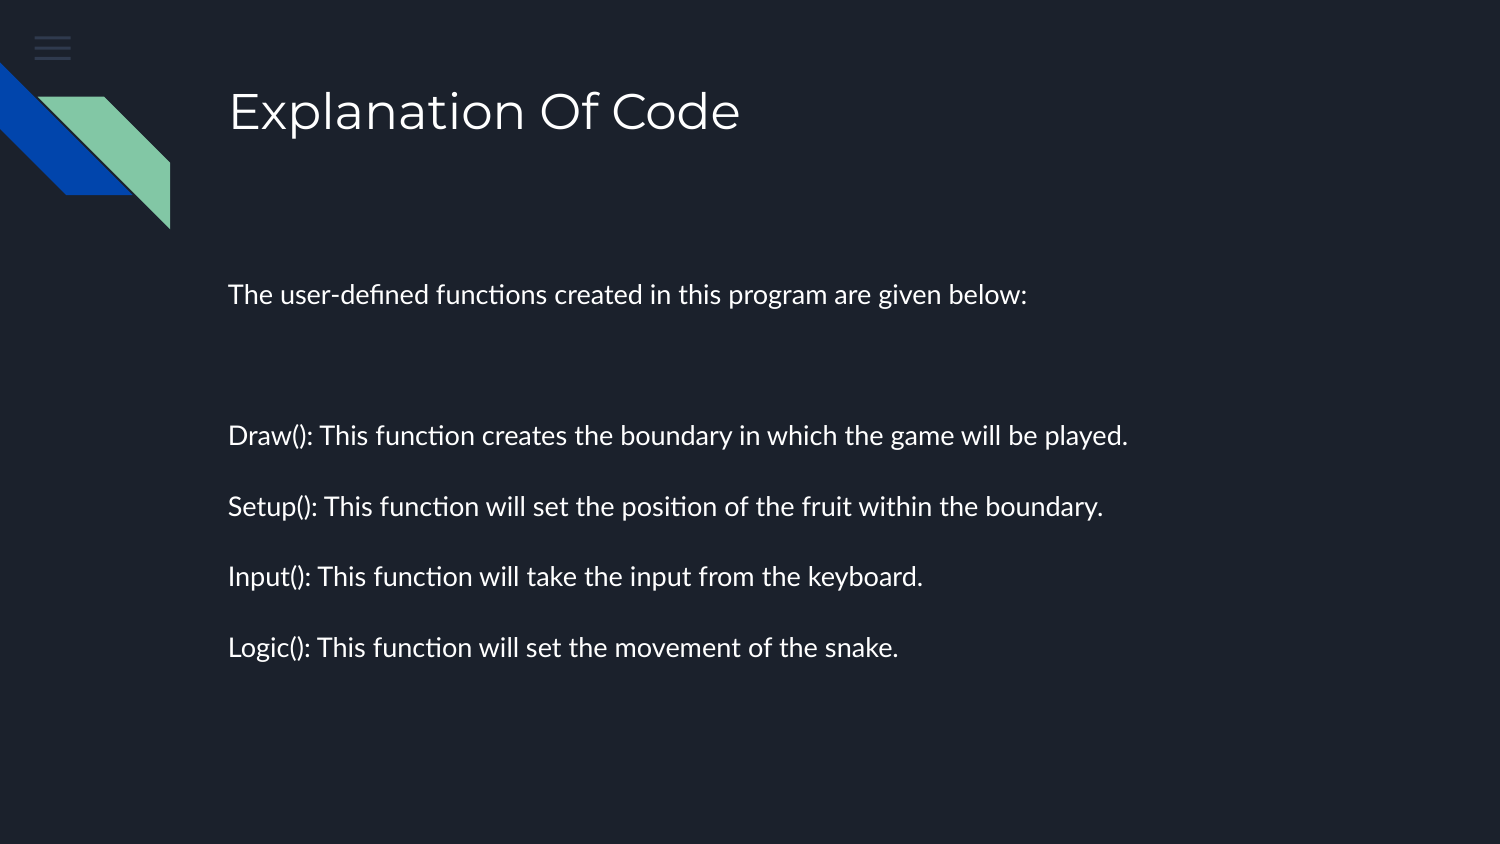

# Explanation Of Code
The user-defined functions created in this program are given below:

Draw(): This function creates the boundary in which the game will be played.
Setup(): This function will set the position of the fruit within the boundary.
Input(): This function will take the input from the keyboard.
Logic(): This function will set the movement of the snake.